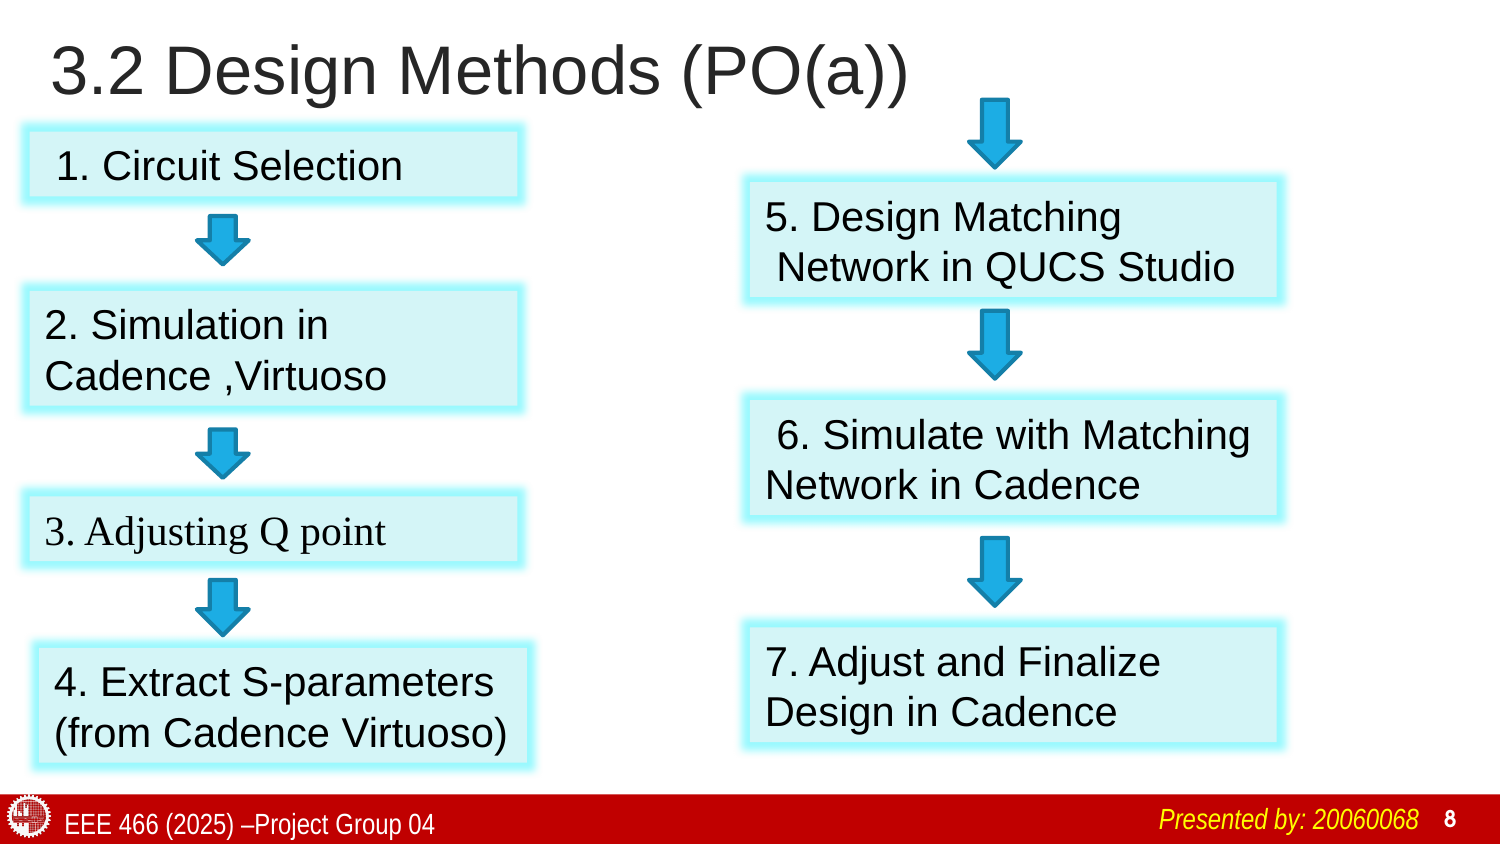

# 3.2 Design Methods (PO(a))

 1. Circuit Selection
5. Design Matching
 Network in QUCS Studio

2. Simulation in Cadence ,Virtuoso

 6. Simulate with Matching
Network in Cadence

3. Adjusting Q point

7. Adjust and Finalize
Design in Cadence
4. Extract S-parameters
(from Cadence Virtuoso)
Presented by: 20060068
EEE 466 (2025) –Project Group 04
8